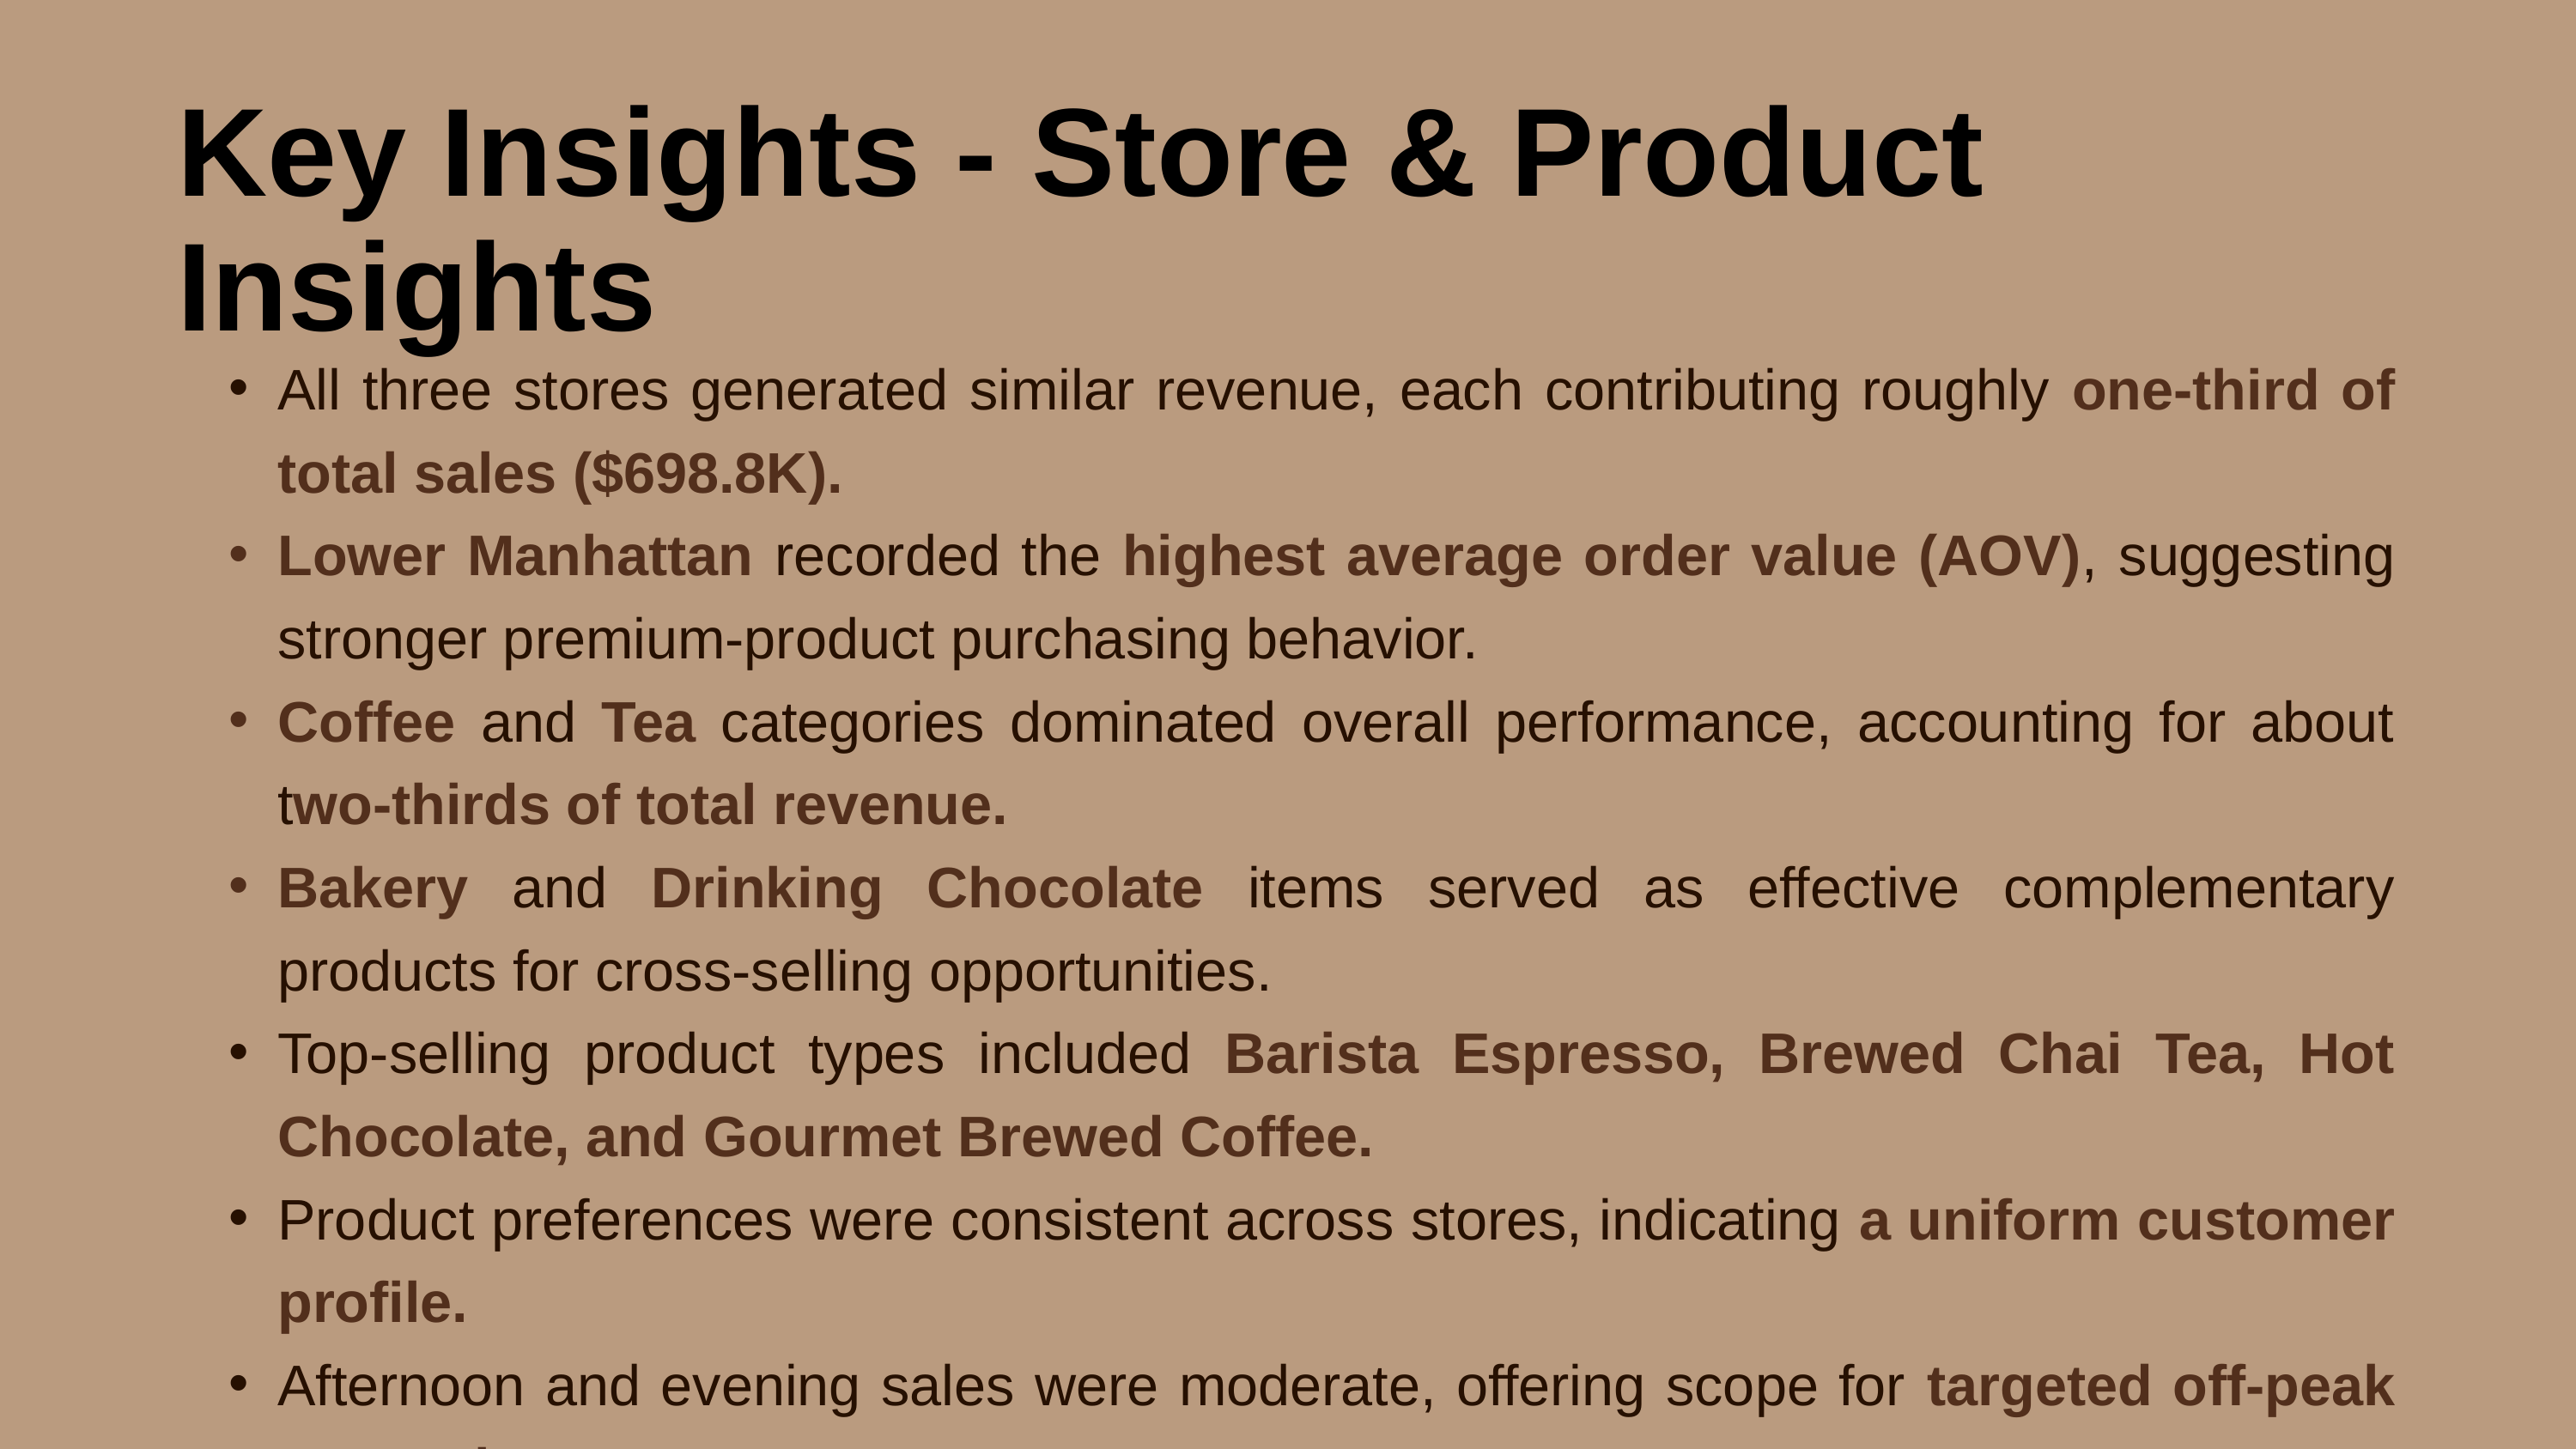

Key Insights - Store & Product Insights
All three stores generated similar revenue, each contributing roughly one-third of total sales ($698.8K).
Lower Manhattan recorded the highest average order value (AOV), suggesting stronger premium-product purchasing behavior.
Coffee and Tea categories dominated overall performance, accounting for about two-thirds of total revenue.
Bakery and Drinking Chocolate items served as effective complementary products for cross-selling opportunities.
Top-selling product types included Barista Espresso, Brewed Chai Tea, Hot Chocolate, and Gourmet Brewed Coffee.
Product preferences were consistent across stores, indicating a uniform customer profile.
Afternoon and evening sales were moderate, offering scope for targeted off-peak promotions.